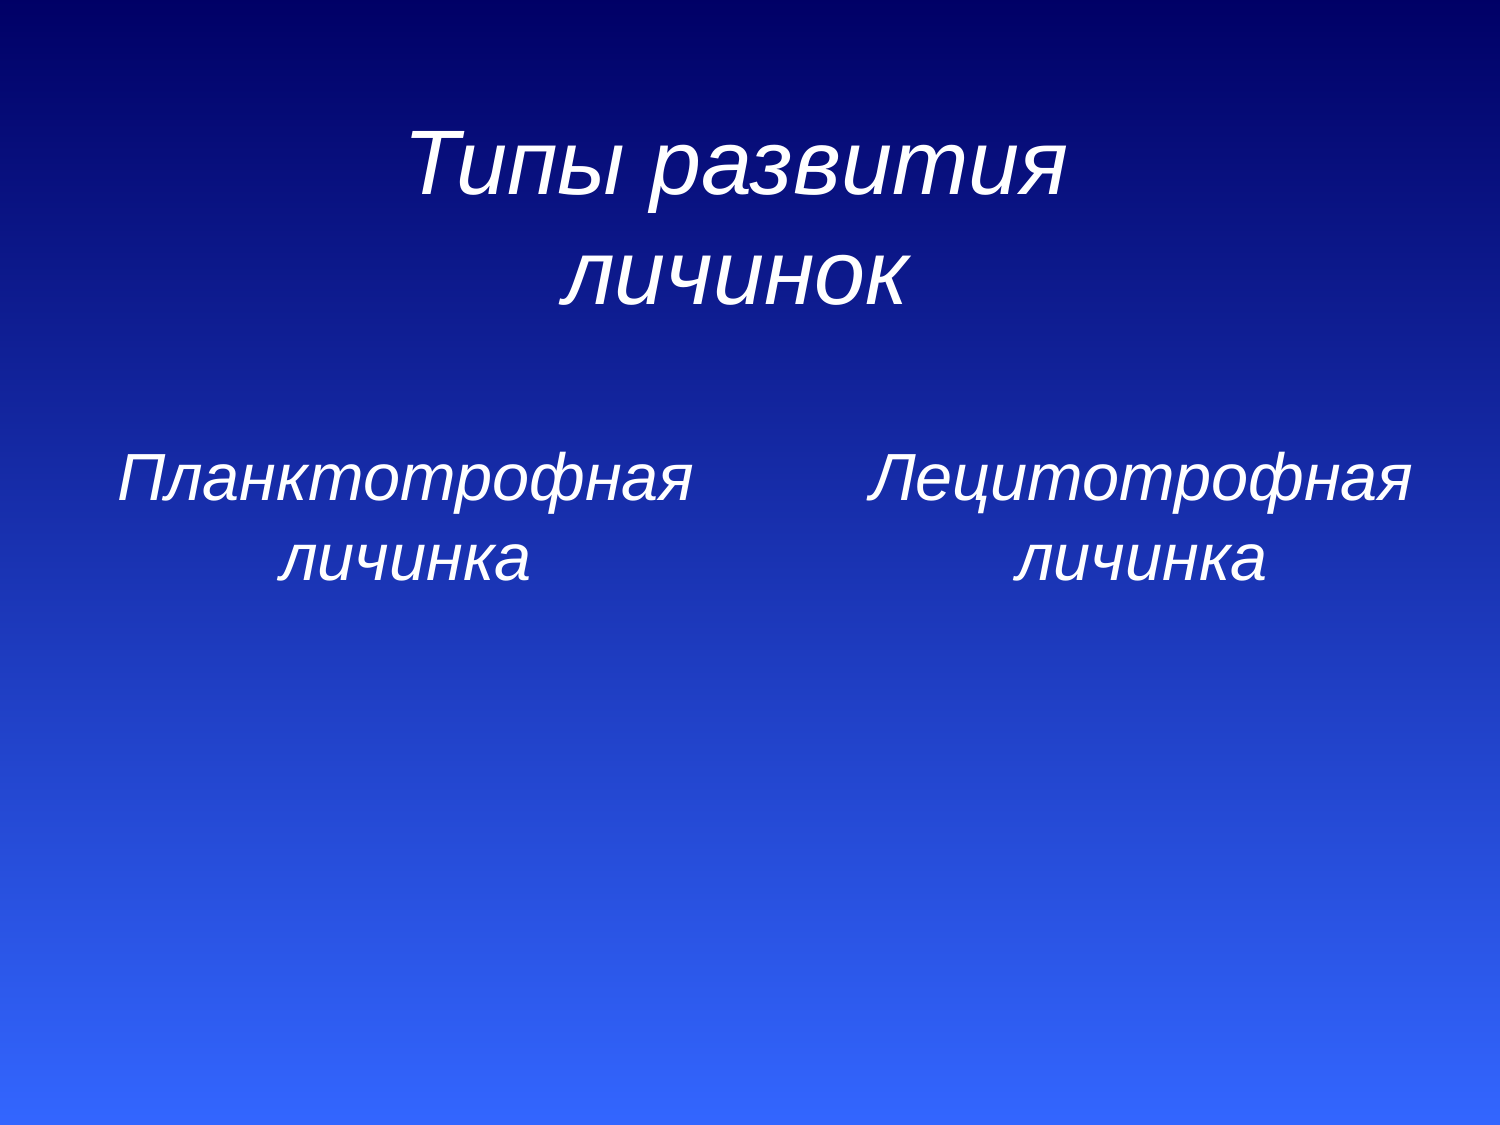

Типы развития личинок
Планктотрофная личинка
Лецитотрофная личинка